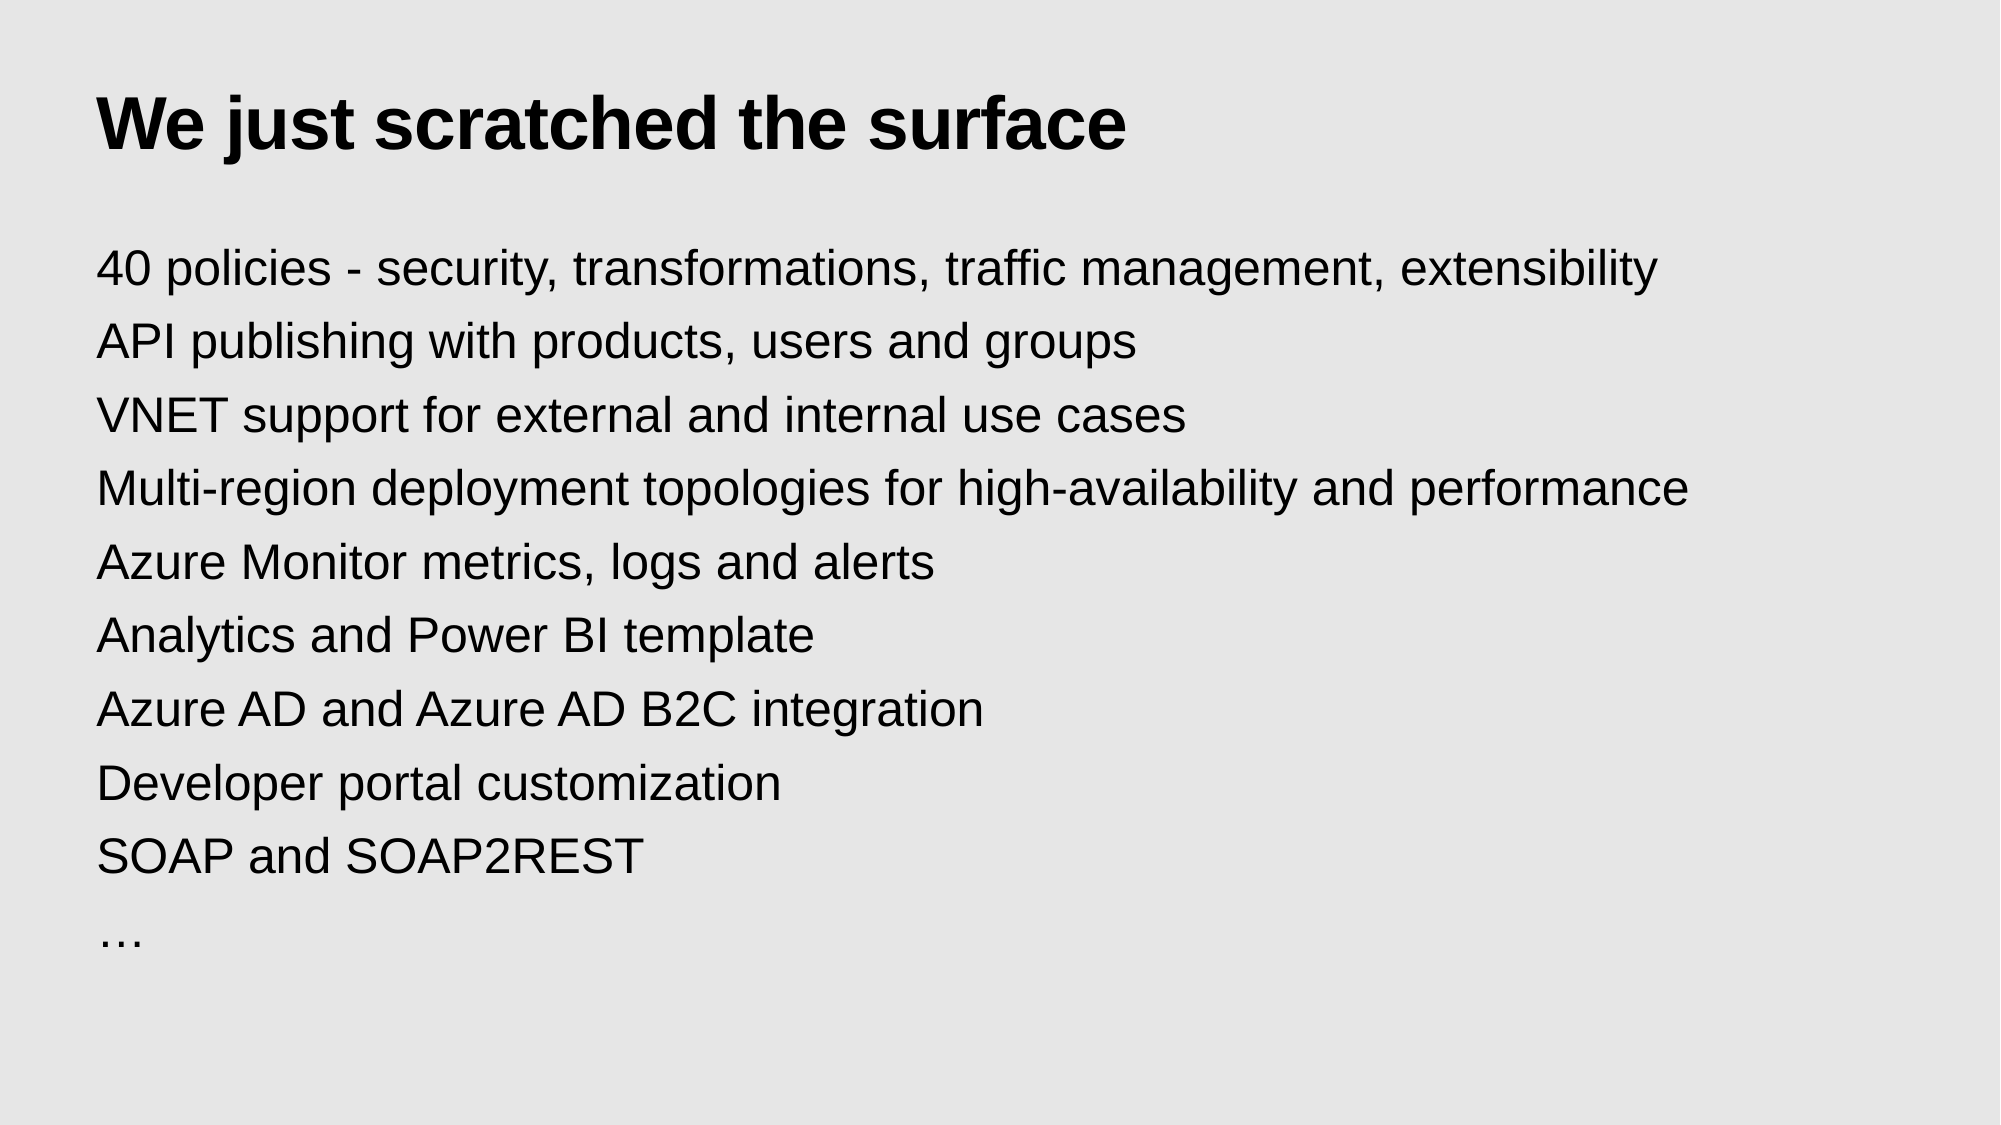

# We just scratched the surface
40 policies - security, transformations, traffic management, extensibility
API publishing with products, users and groups
VNET support for external and internal use cases
Multi-region deployment topologies for high-availability and performance
Azure Monitor metrics, logs and alerts
Analytics and Power BI template
Azure AD and Azure AD B2C integration
Developer portal customization
SOAP and SOAP2REST
…